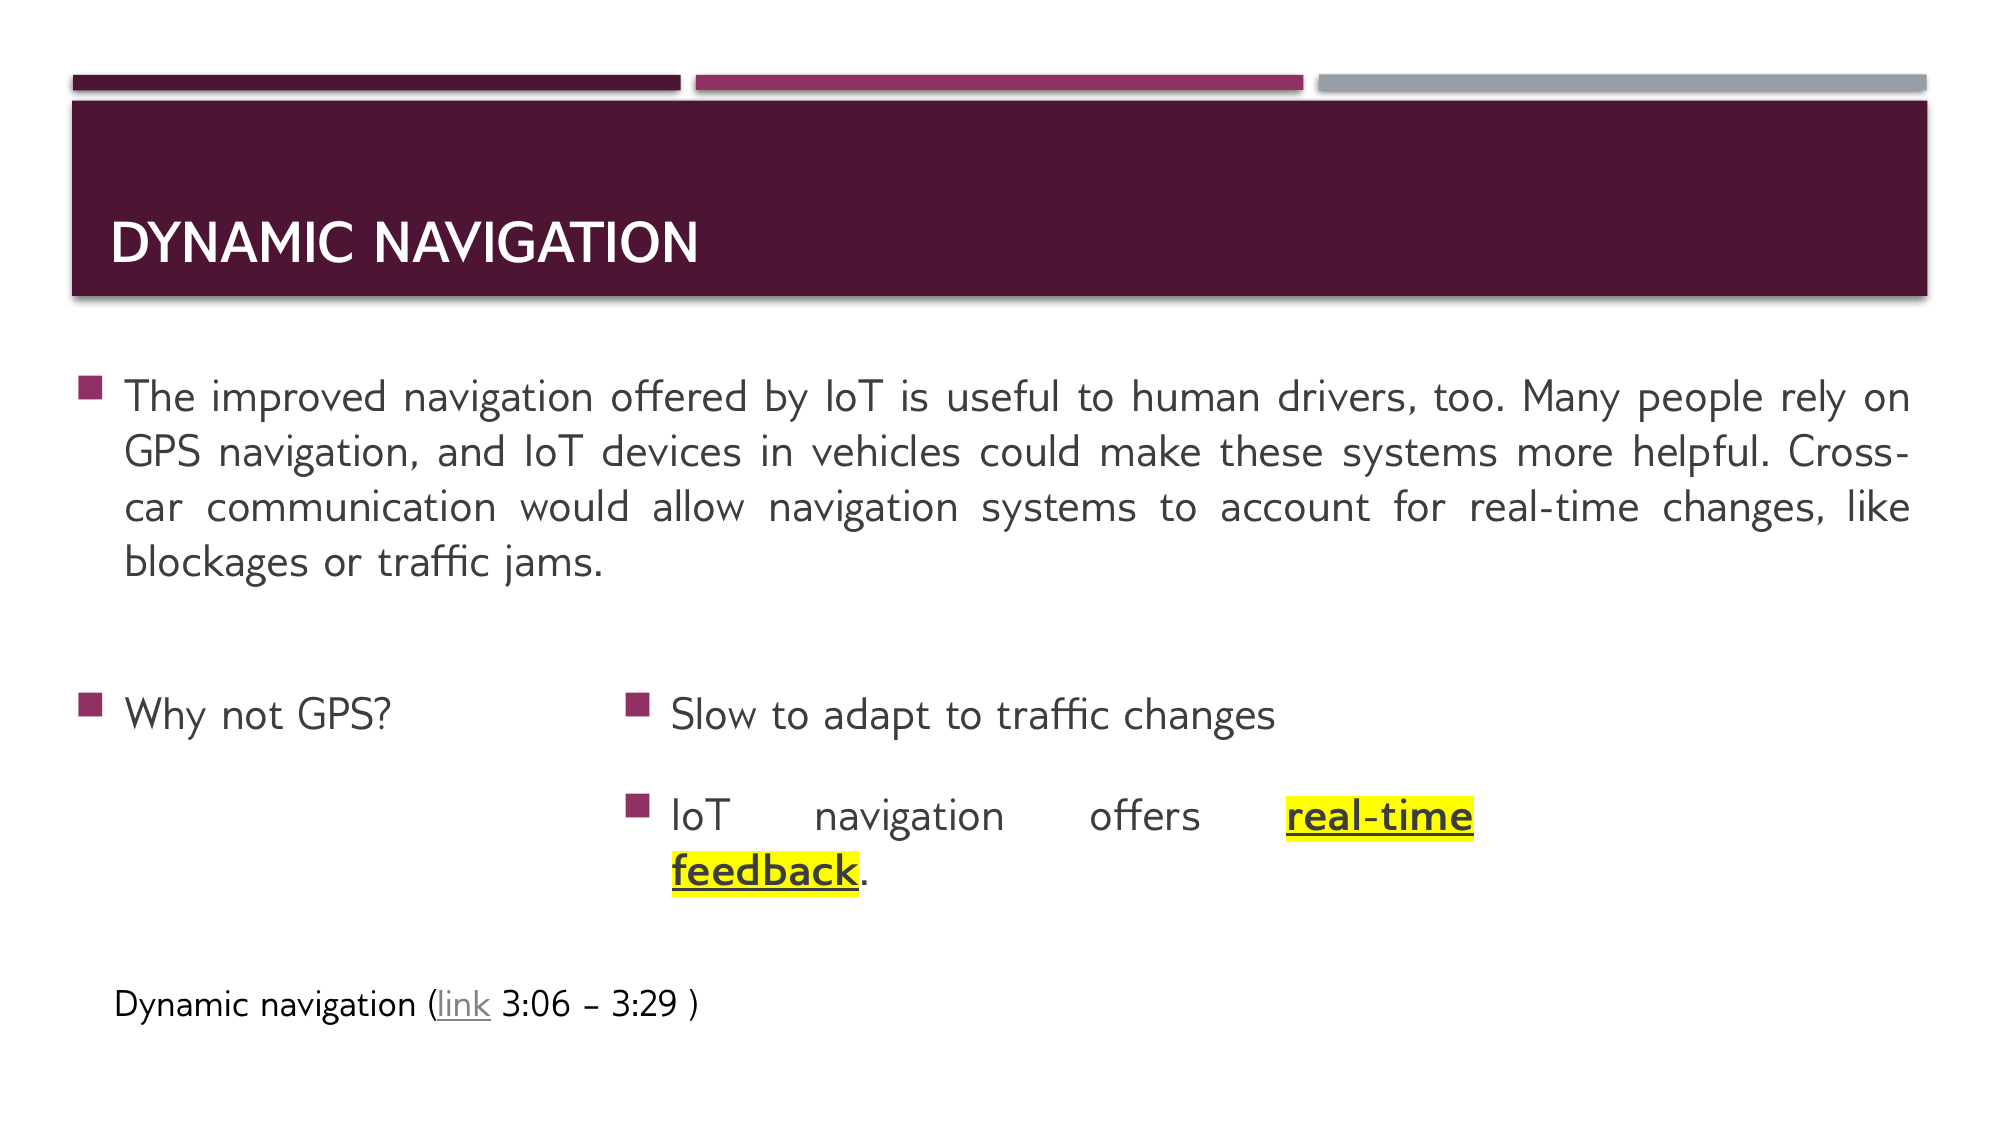

# Dynamic Navigation
The improved navigation offered by IoT is useful to human drivers, too. Many people rely on GPS navigation, and IoT devices in vehicles could make these systems more helpful. Cross-car communication would allow navigation systems to account for real-time changes, like blockages or traffic jams.
Why not GPS?
Slow to adapt to traffic changes
IoT navigation offers real-time feedback.
Dynamic navigation (link 3:06 – 3:29 )